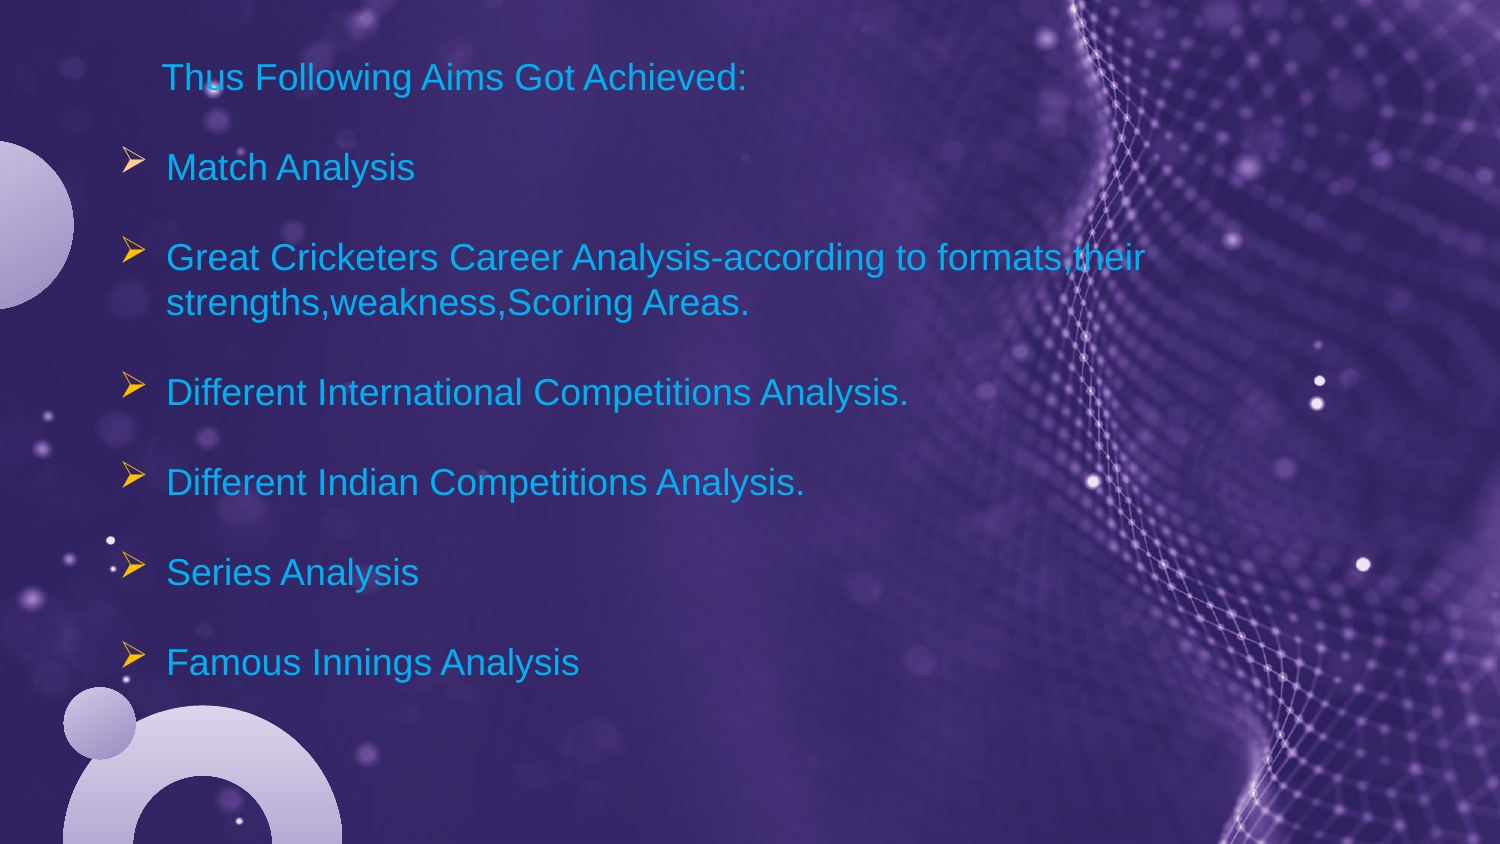

Thus Following Aims Got Achieved:

Match Analysis

Great Cricketers Career Analysis-according to formats,their strengths,weakness,Scoring Areas.

Different International Competitions Analysis.

Different Indian Competitions Analysis.

Series Analysis

Famous Innings Analysis